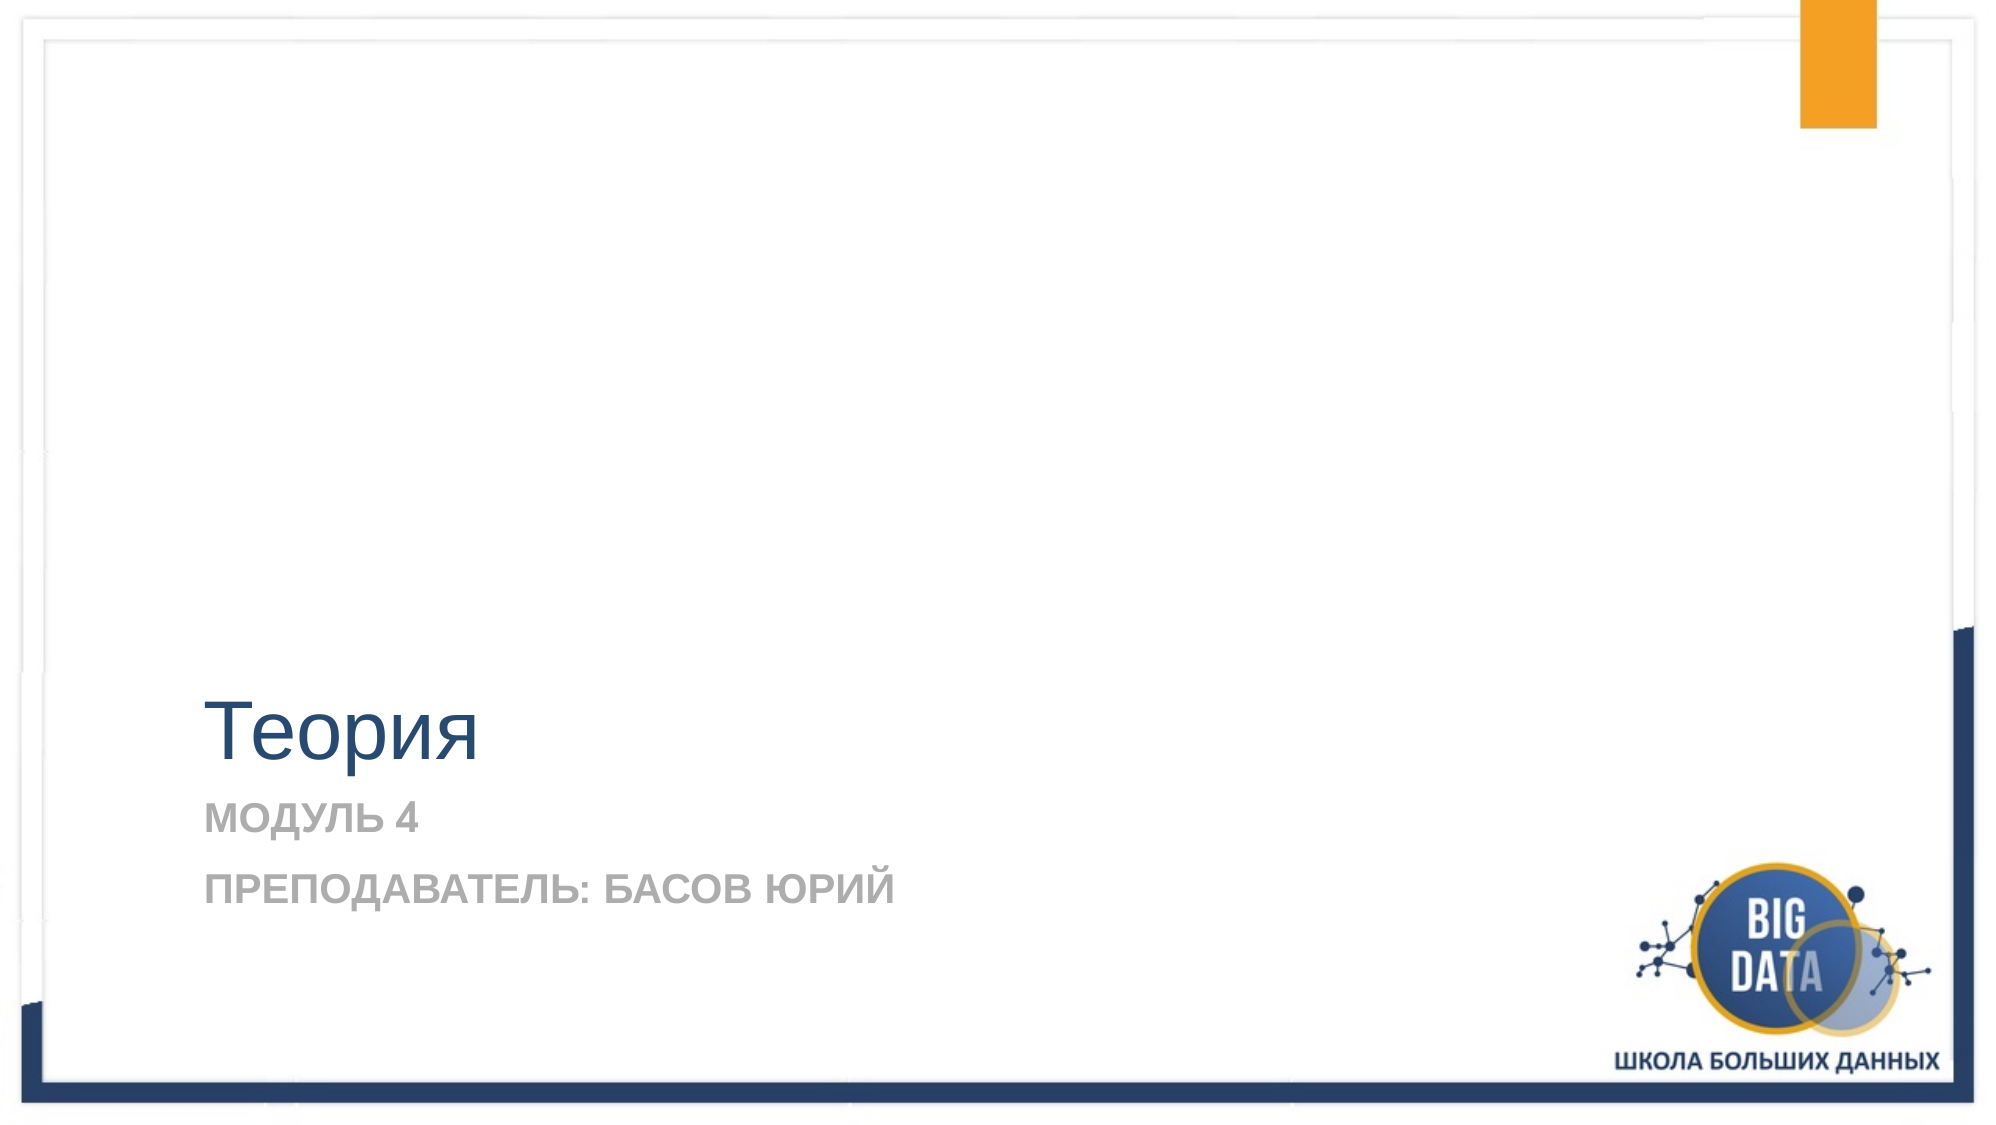

# Теория
Модуль 4
Преподаватель: БАСОВ ЮРИЙ